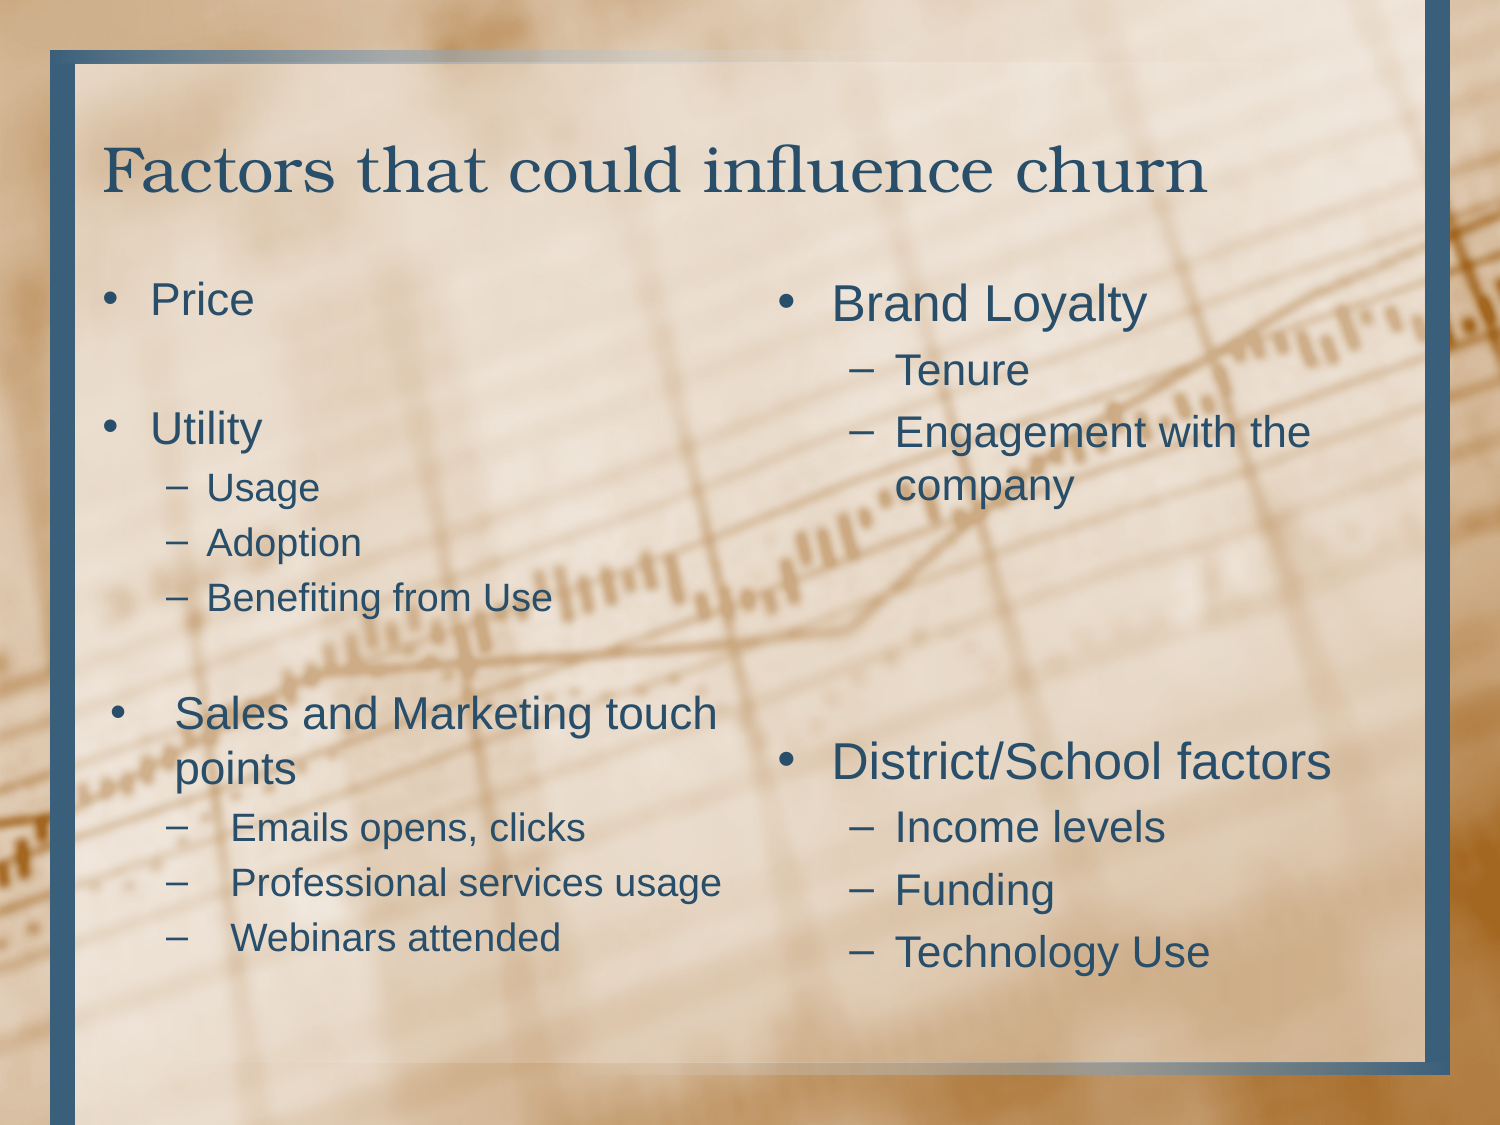

# Factors that could influence churn
Price

Utility
Usage
Adoption
Benefiting from Use

Sales and Marketing touch points
Emails opens, clicks
Professional services usage
Webinars attended

Brand Loyalty
Tenure
Engagement with the company

District/School factors
Income levels
Funding
Technology Use